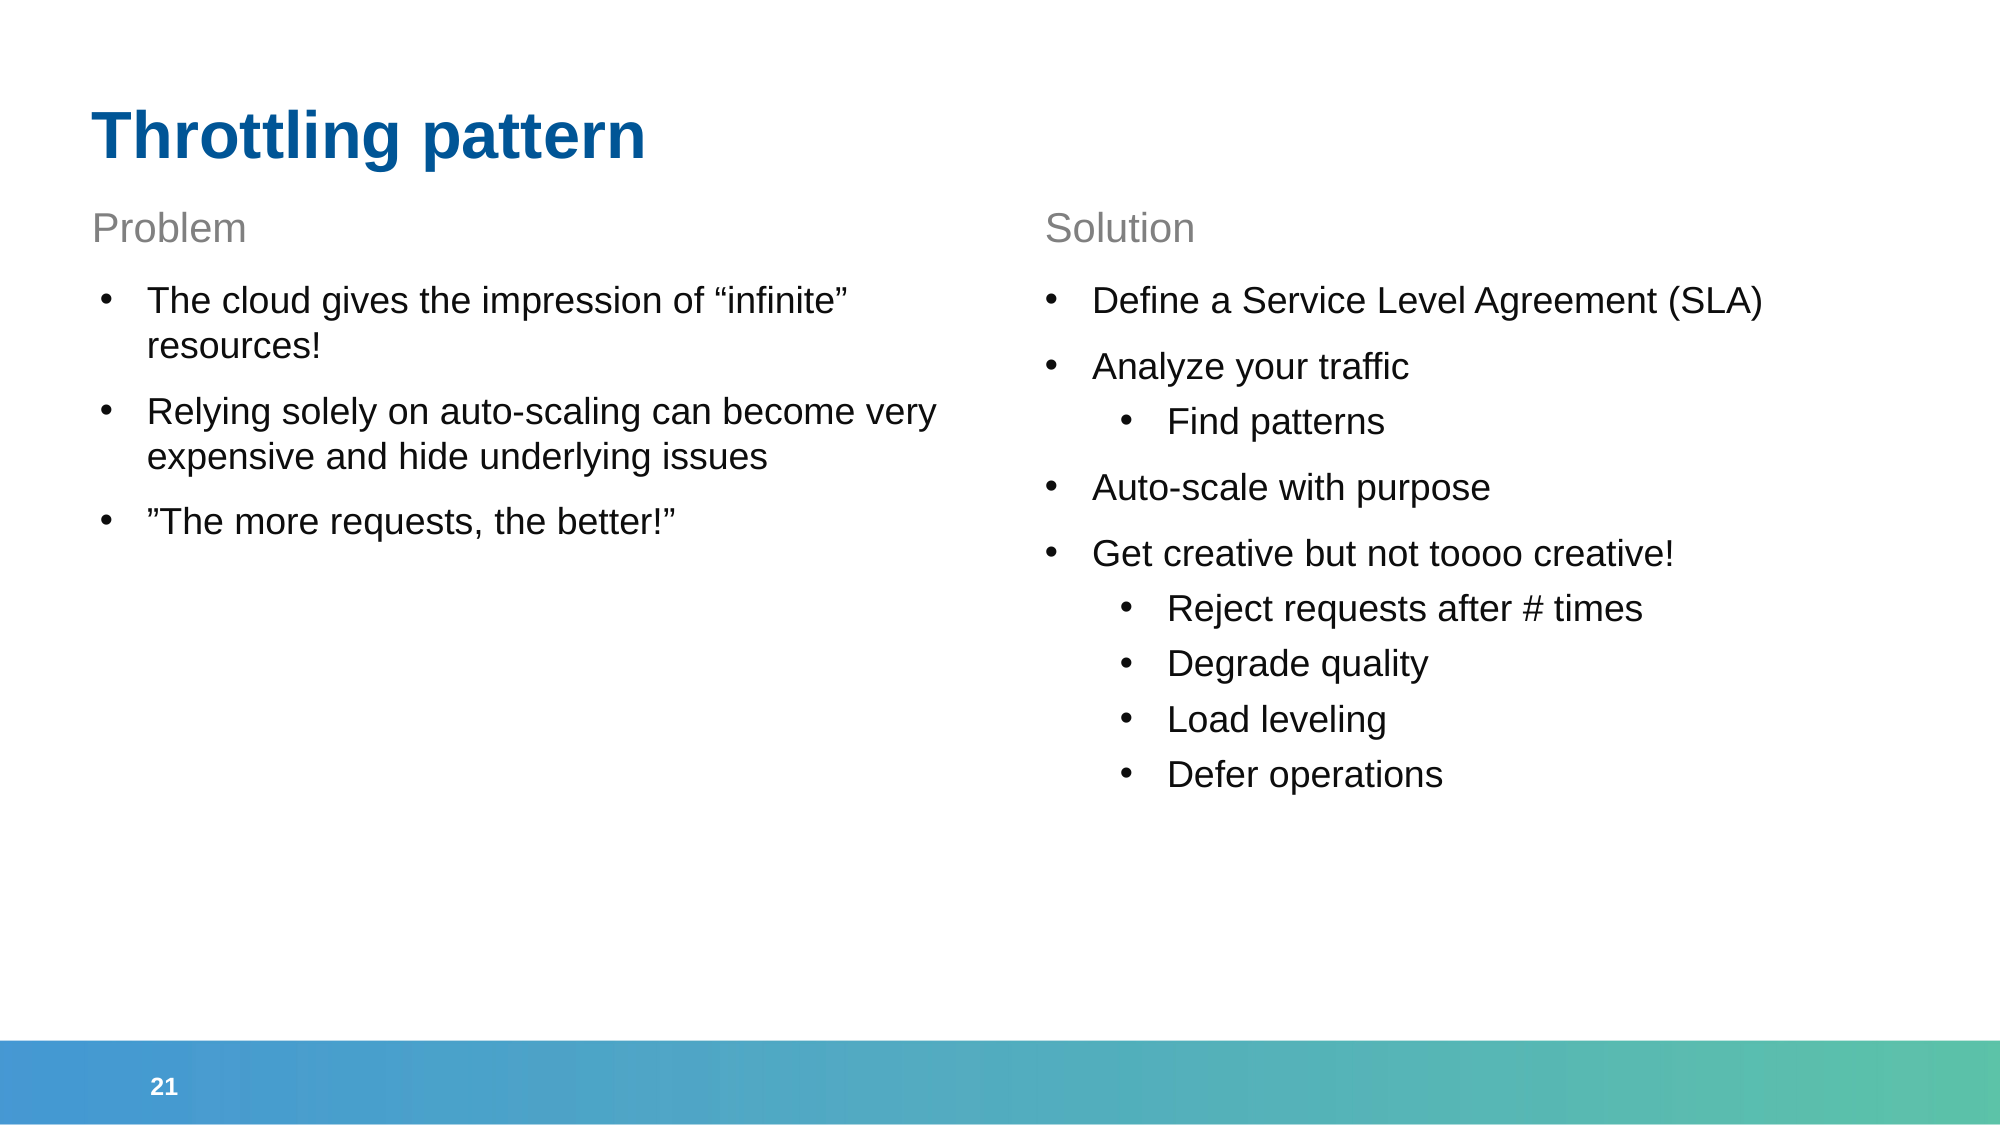

# Throttling pattern
Problem
Solution
The cloud gives the impression of “infinite” resources!
Relying solely on auto-scaling can become very expensive and hide underlying issues
”The more requests, the better!”

Define a Service Level Agreement (SLA)
Analyze your traffic
Find patterns
Auto-scale with purpose
Get creative but not toooo creative!
Reject requests after # times
Degrade quality
Load leveling
Defer operations